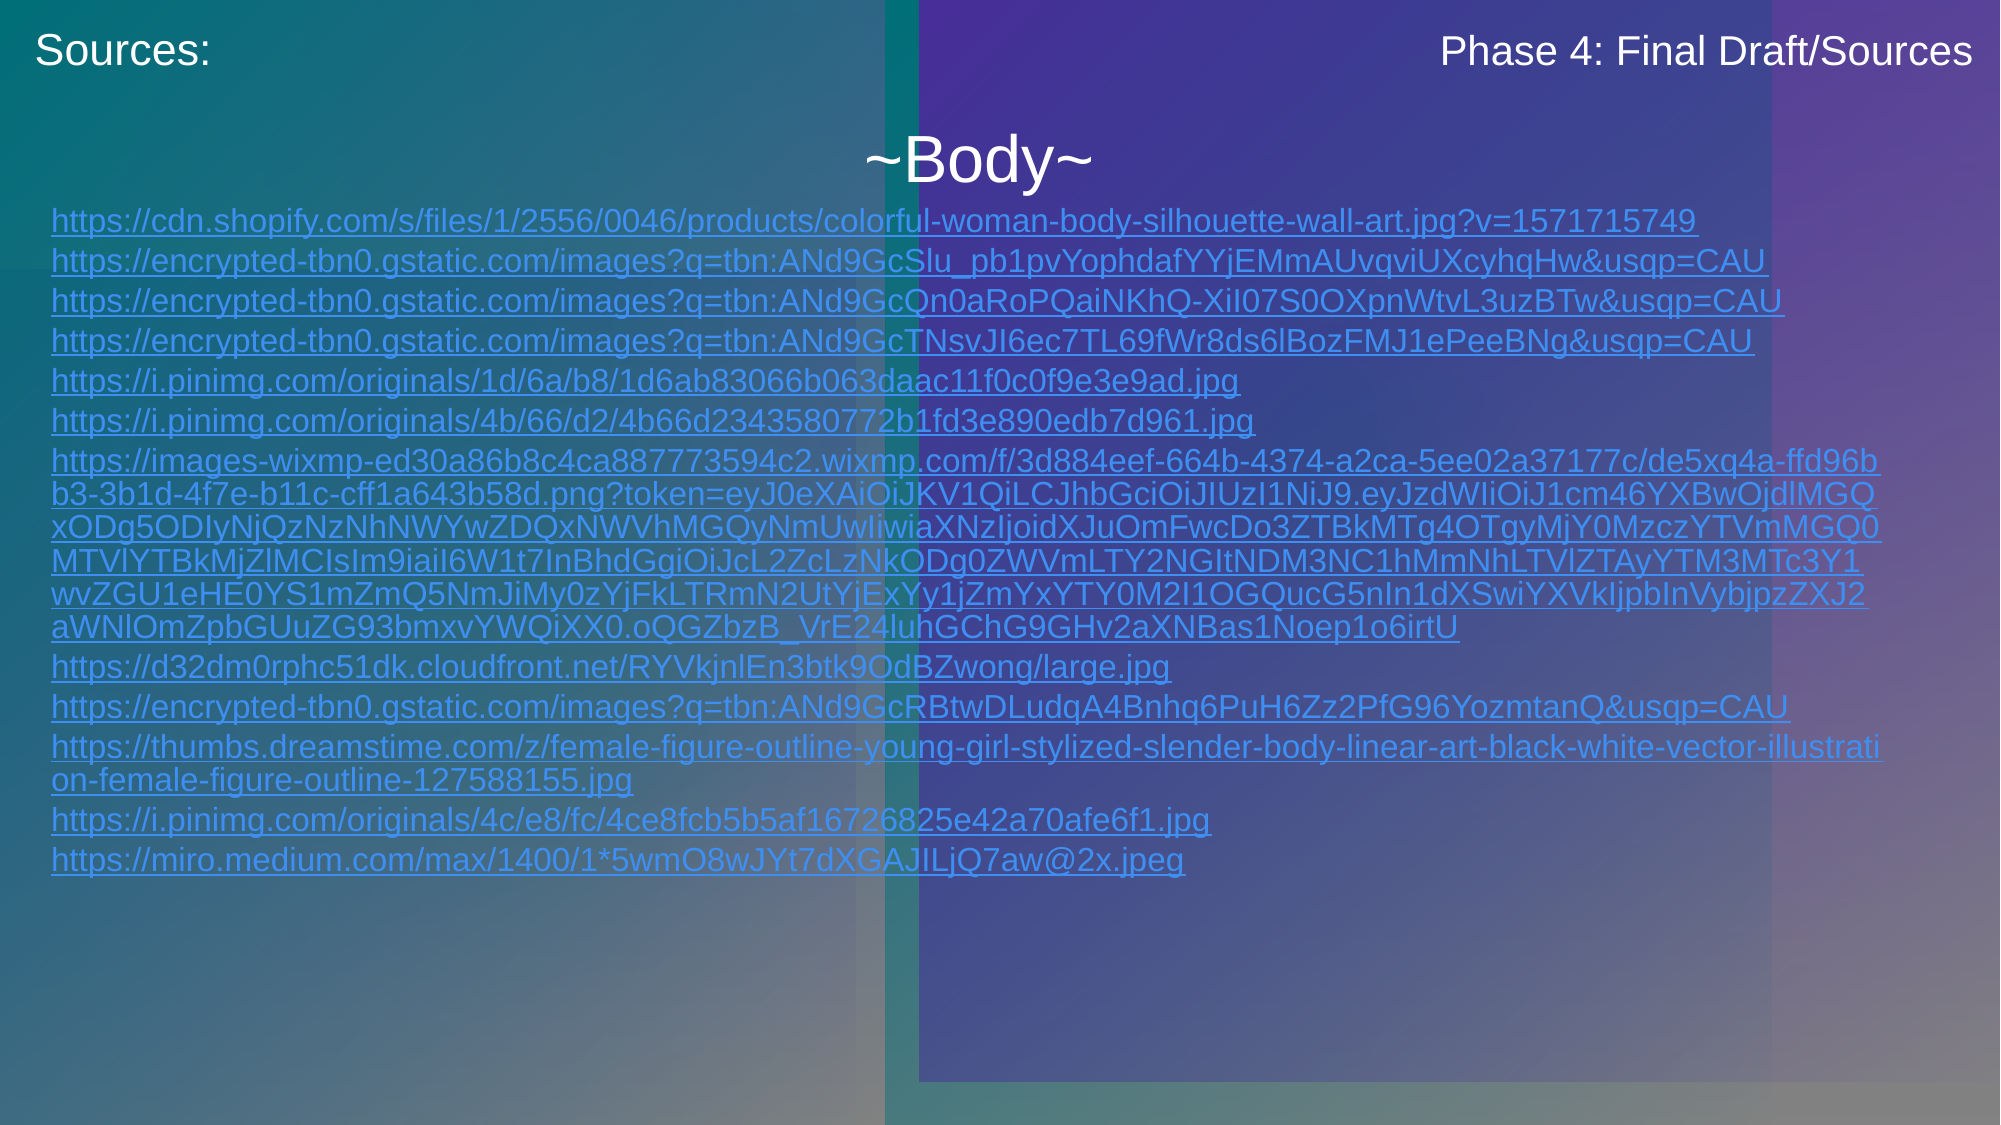

Phase 4: Final Draft/Sources
# Sources:
 ~Body~
https://cdn.shopify.com/s/files/1/2556/0046/products/colorful-woman-body-silhouette-wall-art.jpg?v=1571715749
https://encrypted-tbn0.gstatic.com/images?q=tbn:ANd9GcSlu_pb1pvYophdafYYjEMmAUvqviUXcyhqHw&usqp=CAU
https://encrypted-tbn0.gstatic.com/images?q=tbn:ANd9GcQn0aRoPQaiNKhQ-XiI07S0OXpnWtvL3uzBTw&usqp=CAU
https://encrypted-tbn0.gstatic.com/images?q=tbn:ANd9GcTNsvJI6ec7TL69fWr8ds6lBozFMJ1ePeeBNg&usqp=CAU
https://i.pinimg.com/originals/1d/6a/b8/1d6ab83066b063daac11f0c0f9e3e9ad.jpg
https://i.pinimg.com/originals/4b/66/d2/4b66d2343580772b1fd3e890edb7d961.jpg
https://images-wixmp-ed30a86b8c4ca887773594c2.wixmp.com/f/3d884eef-664b-4374-a2ca-5ee02a37177c/de5xq4a-ffd96bb3-3b1d-4f7e-b11c-cff1a643b58d.png?token=eyJ0eXAiOiJKV1QiLCJhbGciOiJIUzI1NiJ9.eyJzdWIiOiJ1cm46YXBwOjdlMGQxODg5ODIyNjQzNzNhNWYwZDQxNWVhMGQyNmUwIiwiaXNzIjoidXJuOmFwcDo3ZTBkMTg4OTgyMjY0MzczYTVmMGQ0MTVlYTBkMjZlMCIsIm9iaiI6W1t7InBhdGgiOiJcL2ZcLzNkODg0ZWVmLTY2NGItNDM3NC1hMmNhLTVlZTAyYTM3MTc3Y1wvZGU1eHE0YS1mZmQ5NmJiMy0zYjFkLTRmN2UtYjExYy1jZmYxYTY0M2I1OGQucG5nIn1dXSwiYXVkIjpbInVybjpzZXJ2aWNlOmZpbGUuZG93bmxvYWQiXX0.oQGZbzB_VrE24luhGChG9GHv2aXNBas1Noep1o6irtU
https://d32dm0rphc51dk.cloudfront.net/RYVkjnlEn3btk9OdBZwong/large.jpg
https://encrypted-tbn0.gstatic.com/images?q=tbn:ANd9GcRBtwDLudqA4Bnhq6PuH6Zz2PfG96YozmtanQ&usqp=CAU
https://thumbs.dreamstime.com/z/female-figure-outline-young-girl-stylized-slender-body-linear-art-black-white-vector-illustration-female-figure-outline-127588155.jpg
https://i.pinimg.com/originals/4c/e8/fc/4ce8fcb5b5af16726825e42a70afe6f1.jpg
https://miro.medium.com/max/1400/1*5wmO8wJYt7dXGAJILjQ7aw@2x.jpeg